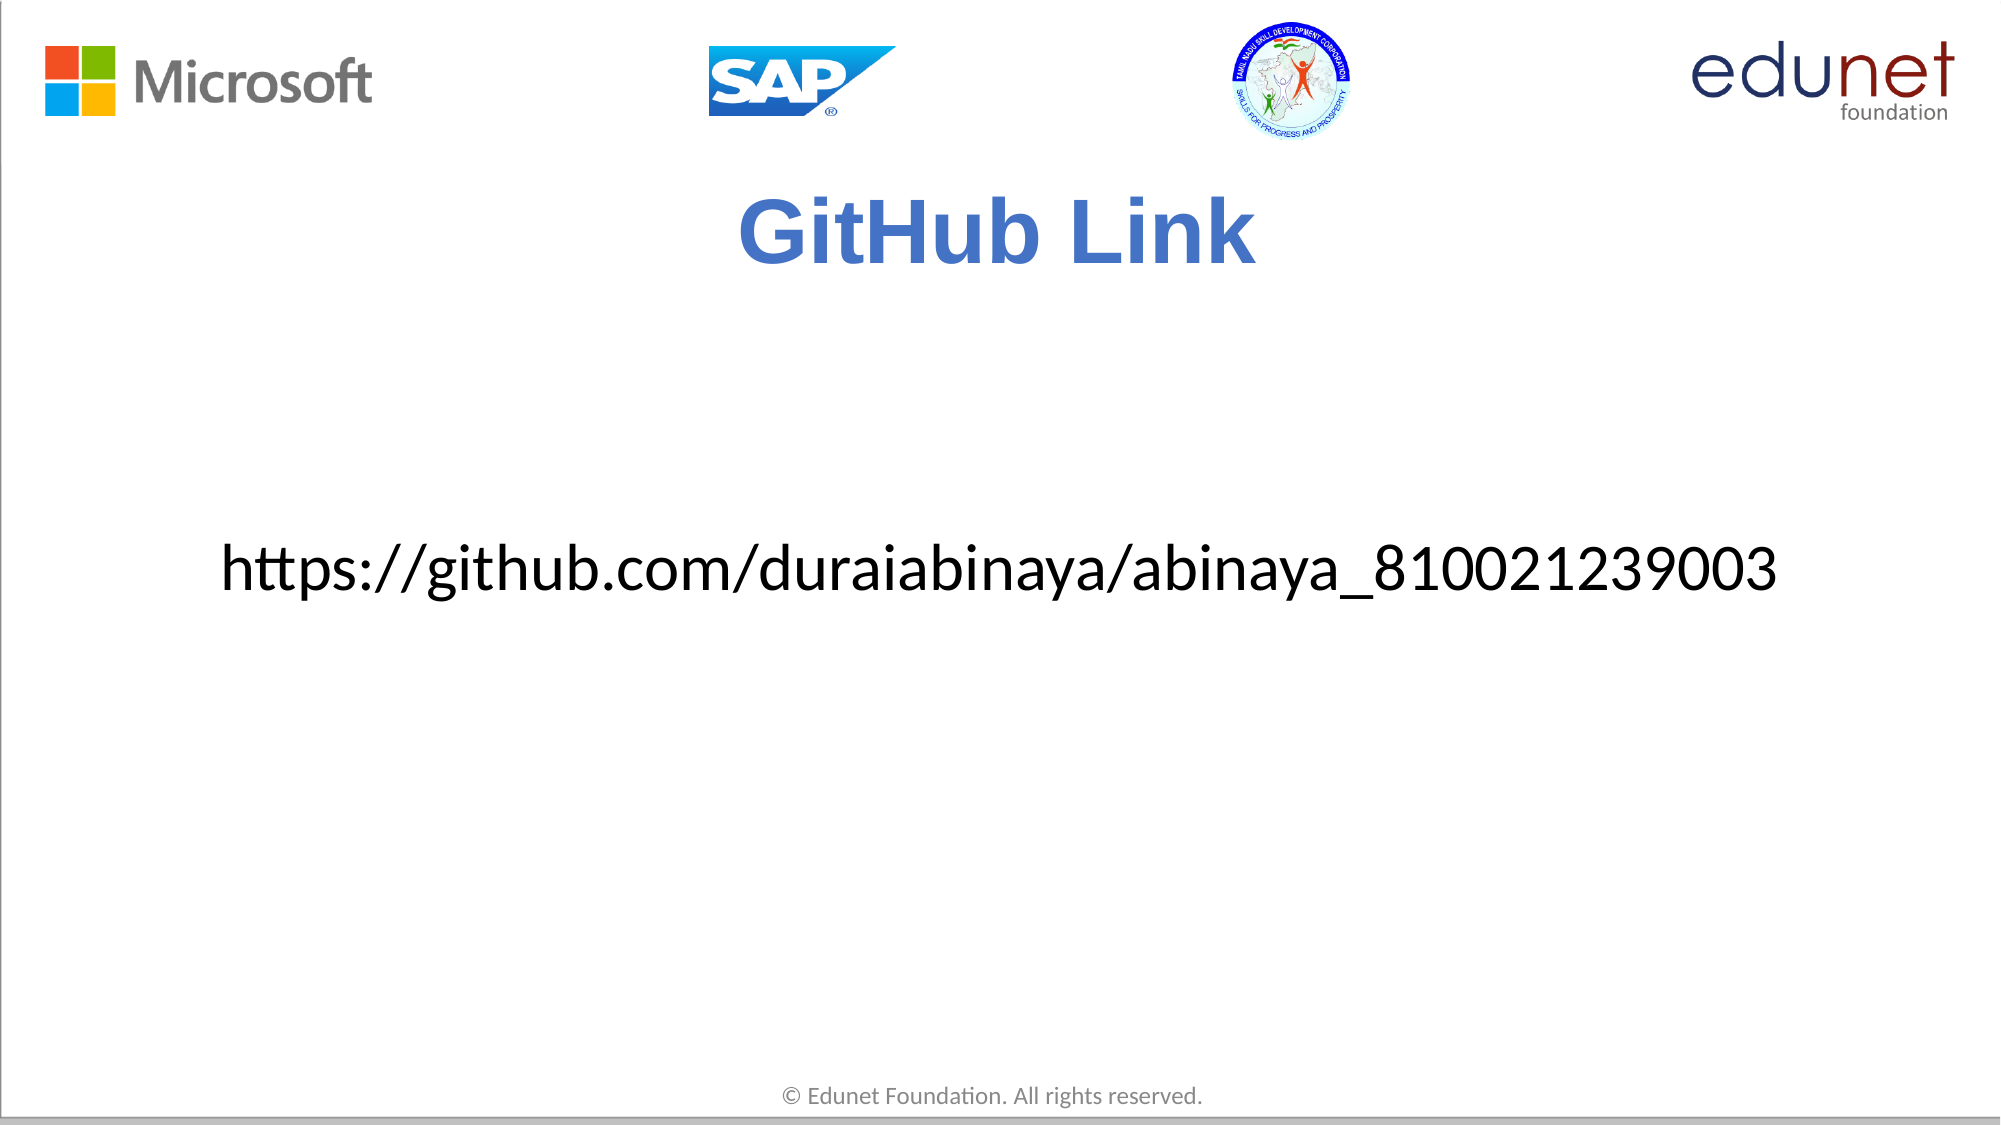

# GitHub Link
https://github.com/duraiabinaya/abinaya_810021239003
© Edunet Foundation. All rights reserved.